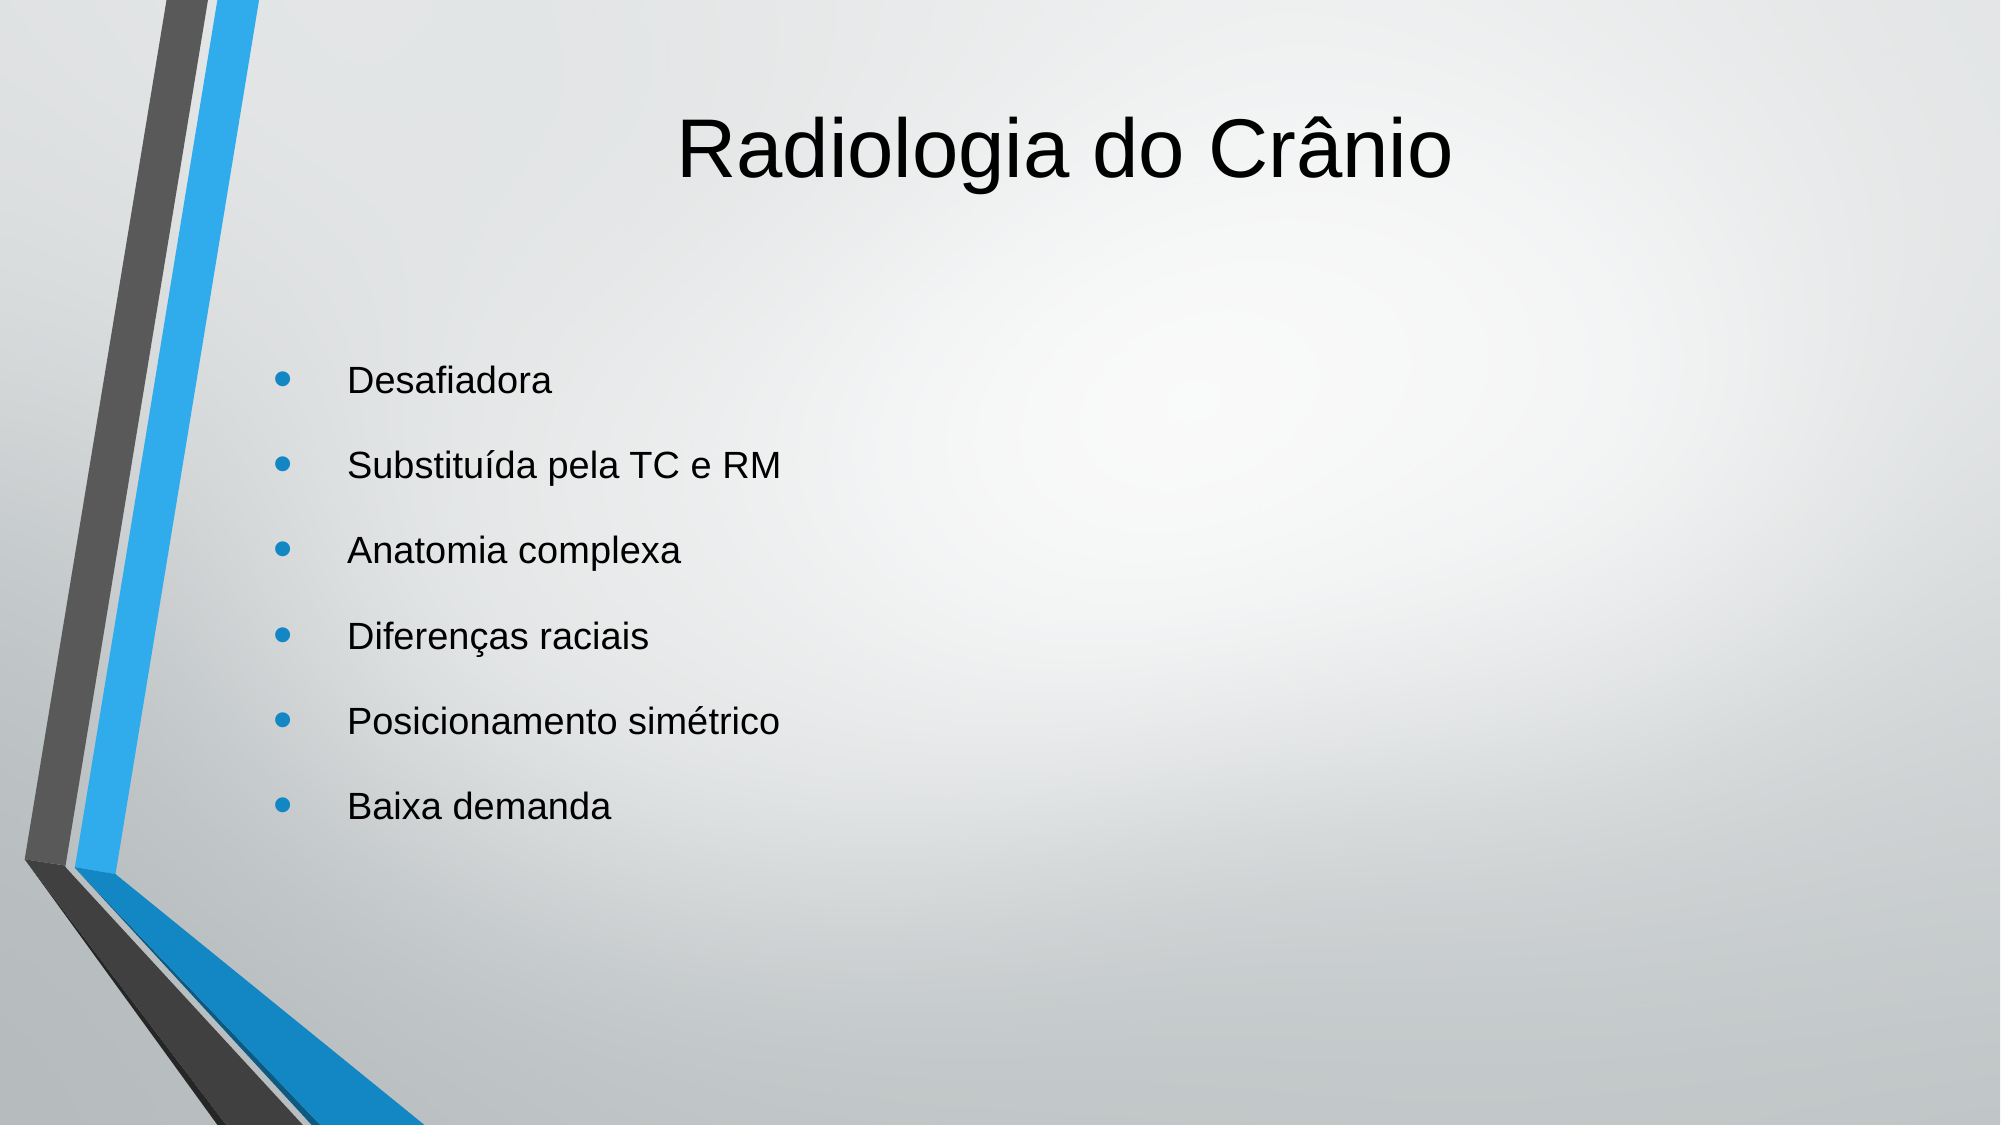

# Radiologia do Crânio
Desafiadora
Substituída pela TC e RM
Anatomia complexa
Diferenças raciais
Posicionamento simétrico
Baixa demanda